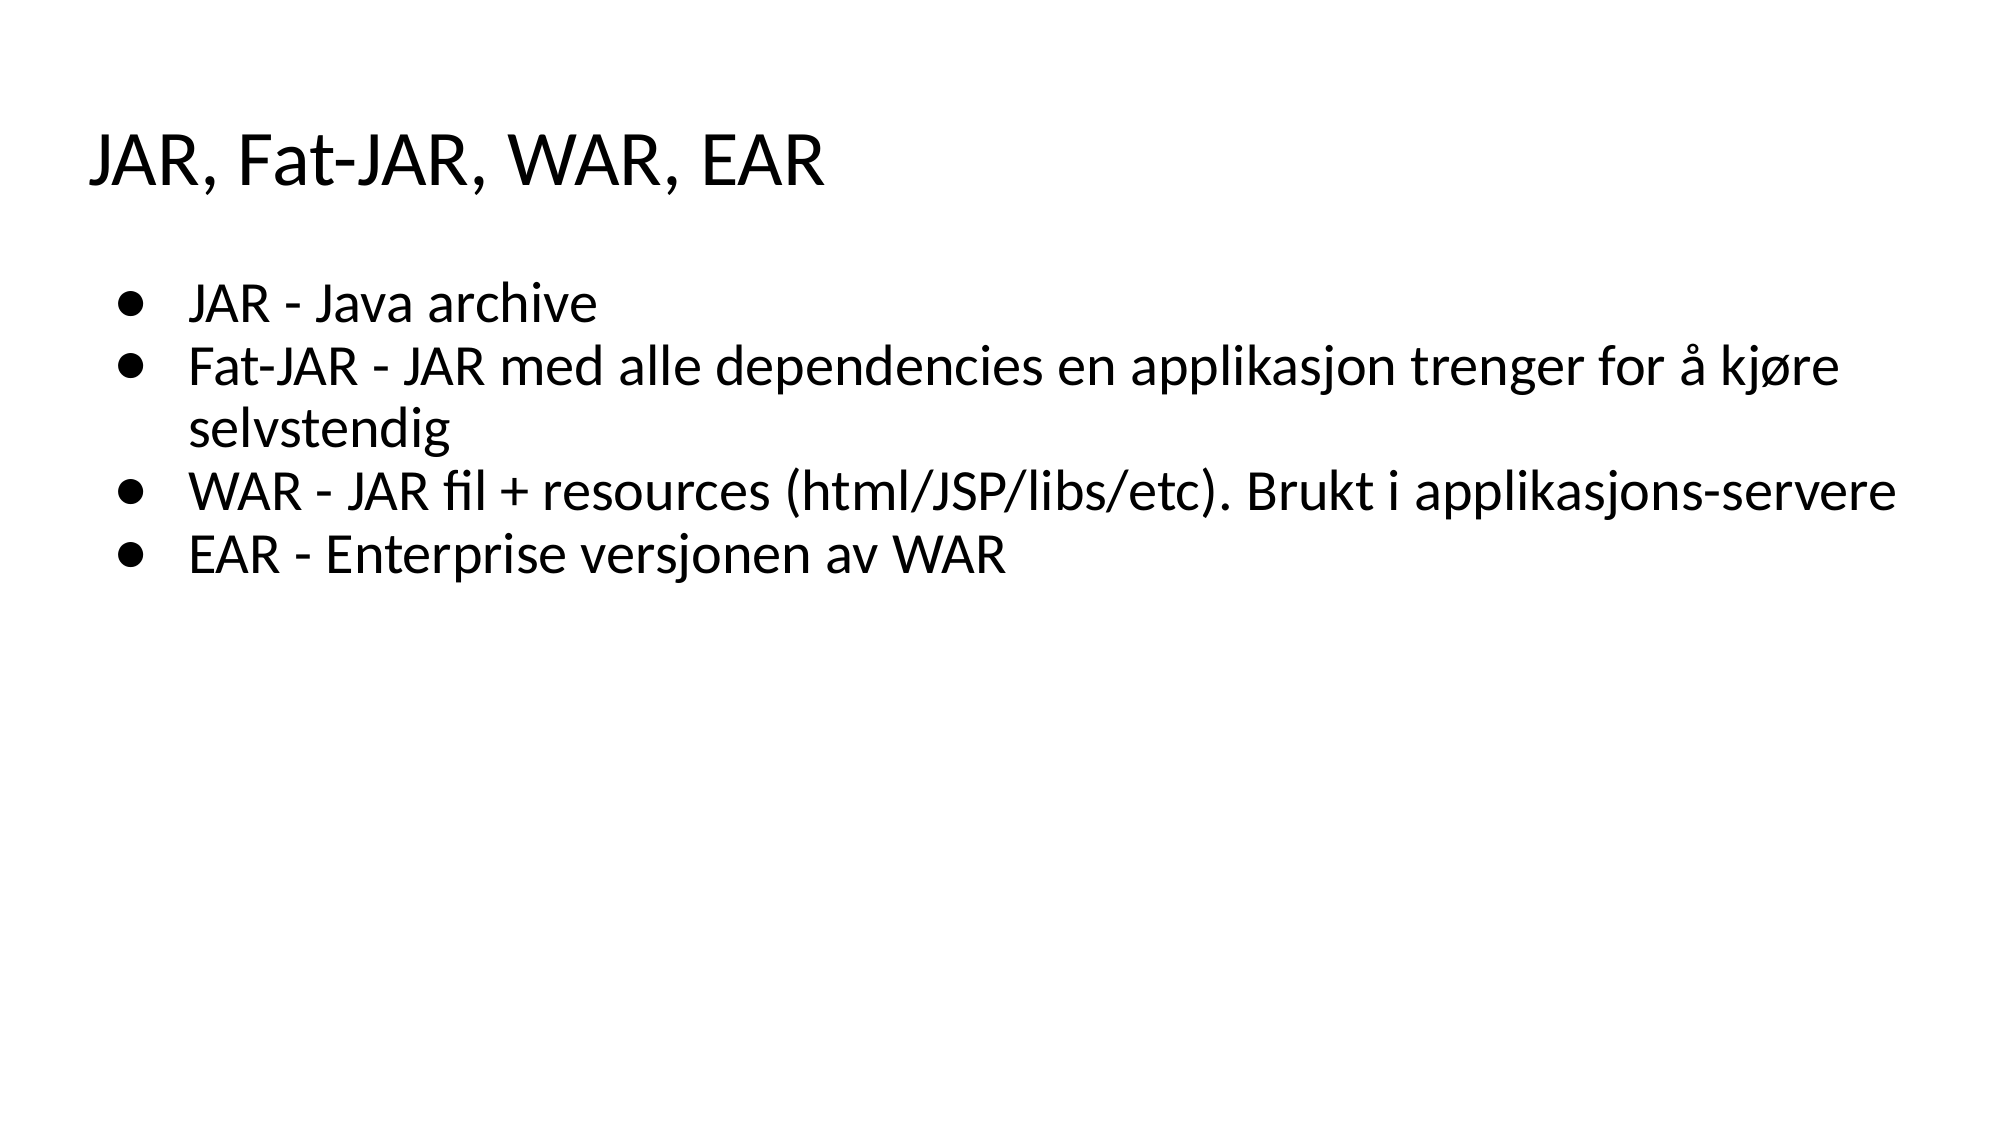

# JAR, Fat-JAR, WAR, EAR
JAR - Java archive
Fat-JAR - JAR med alle dependencies en applikasjon trenger for å kjøre selvstendig
WAR - JAR fil + resources (html/JSP/libs/etc). Brukt i applikasjons-servere
EAR - Enterprise versjonen av WAR